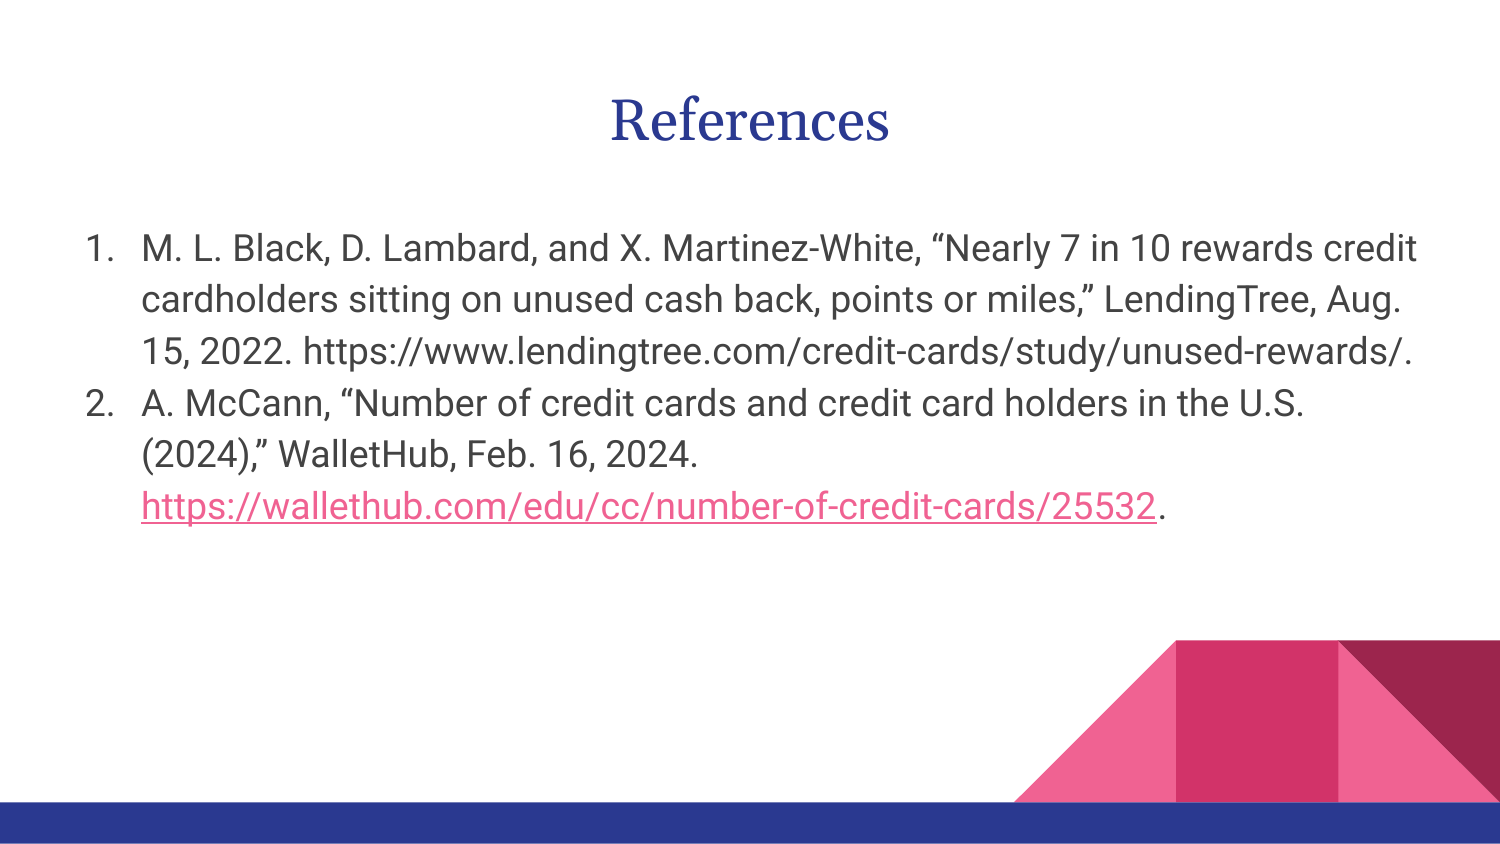

# References
M. L. Black, D. Lambard, and X. Martinez-White, “Nearly 7 in 10 rewards credit cardholders sitting on unused cash back, points or miles,” LendingTree, Aug. 15, 2022. https://www.lendingtree.com/credit-cards/study/unused-rewards/.
A. McCann, “Number of credit cards and credit card holders in the U.S. (2024),” WalletHub, Feb. 16, 2024. https://wallethub.com/edu/cc/number-of-credit-cards/25532.